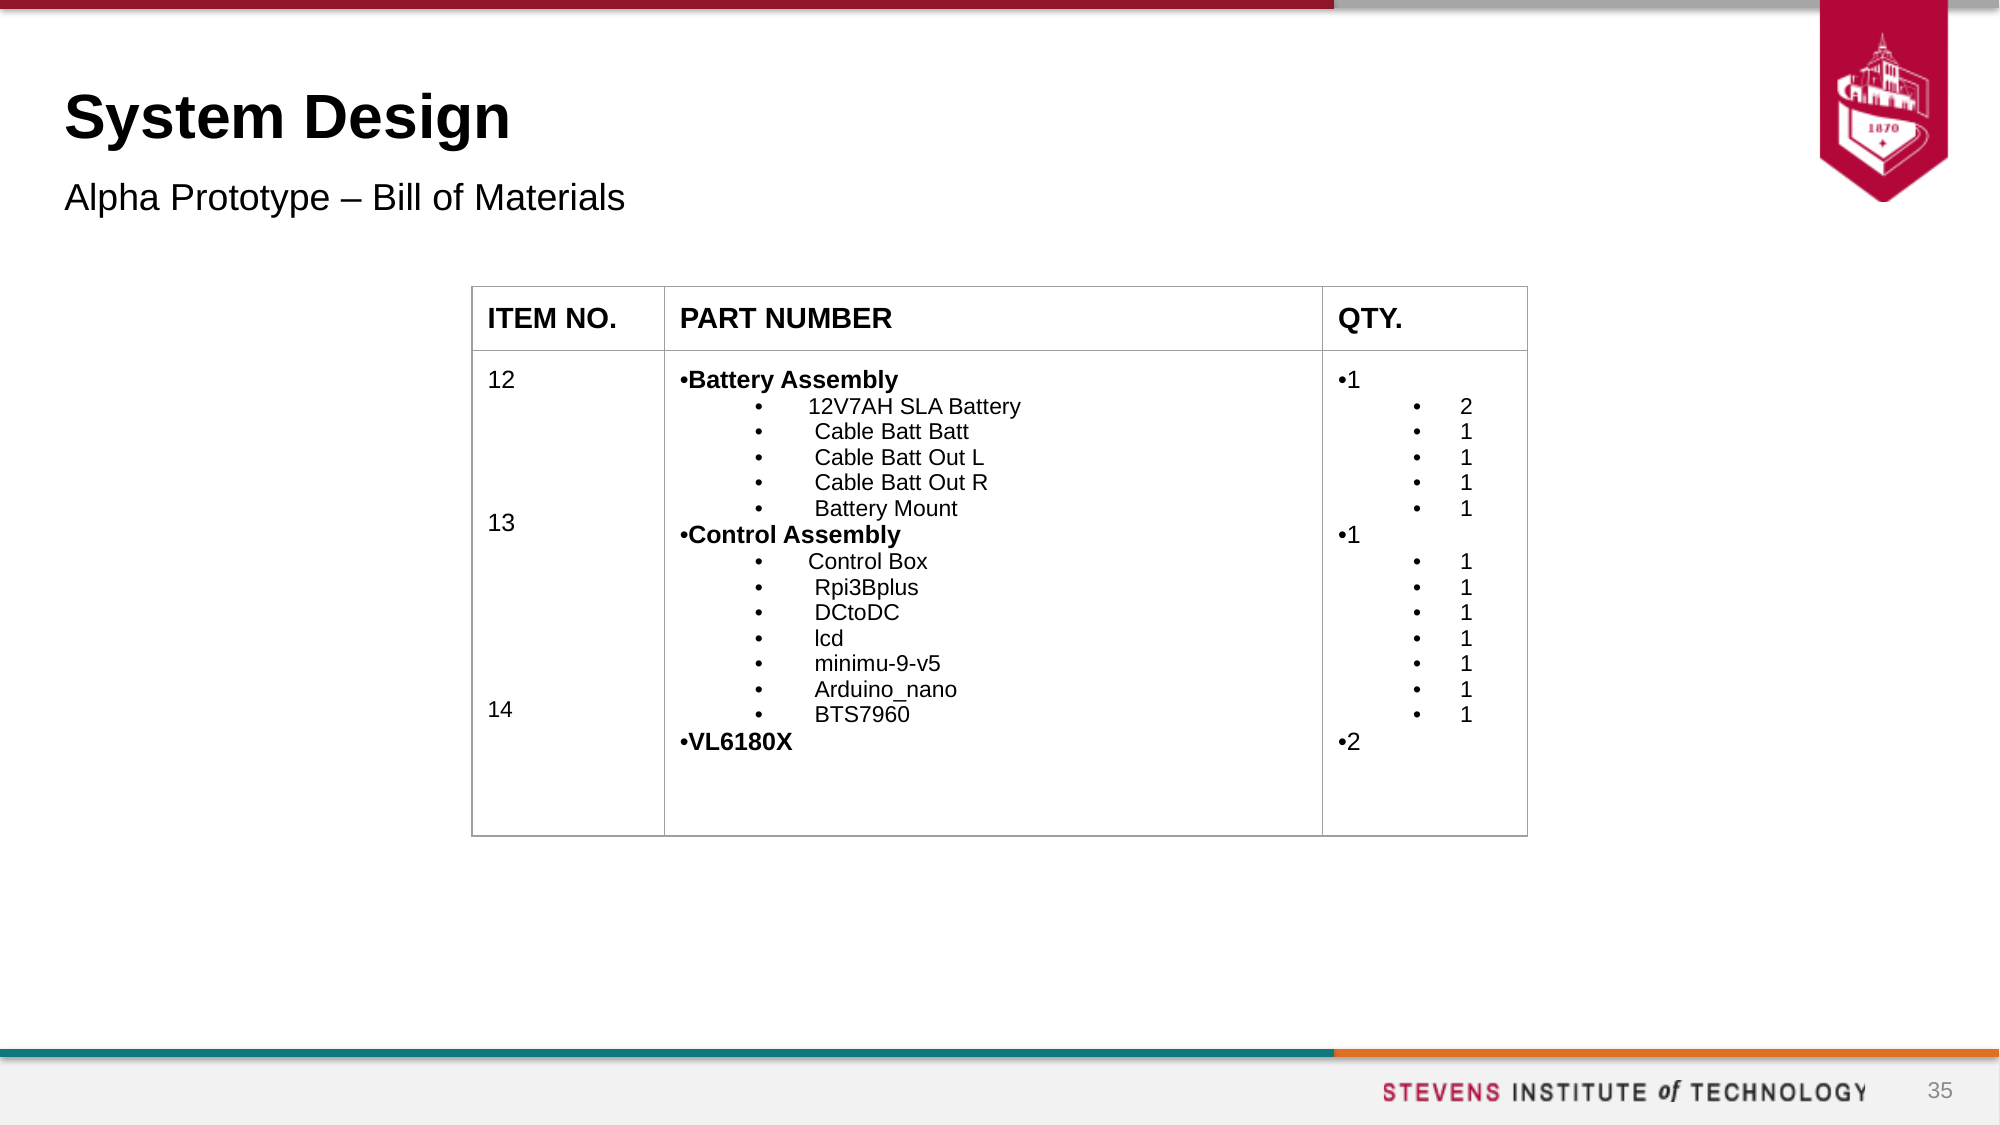

# System Design
Alpha Prototype – Bill of Materials
| ITEM NO. | PART NUMBER | QTY. |
| --- | --- | --- |
| 12 13 14 | Battery Assembly  12V7AH SLA Battery   Cable Batt Batt   Cable Batt Out L   Cable Batt Out R   Battery Mount Control Assembly  Control Box   Rpi3Bplus   DCtoDC   lcd   minimu-9-v5   Arduino\_nano   BTS7960 VL6180X | 1 2 1 1 1 1 1 1 1 1 1 1 1 1 2 |
35